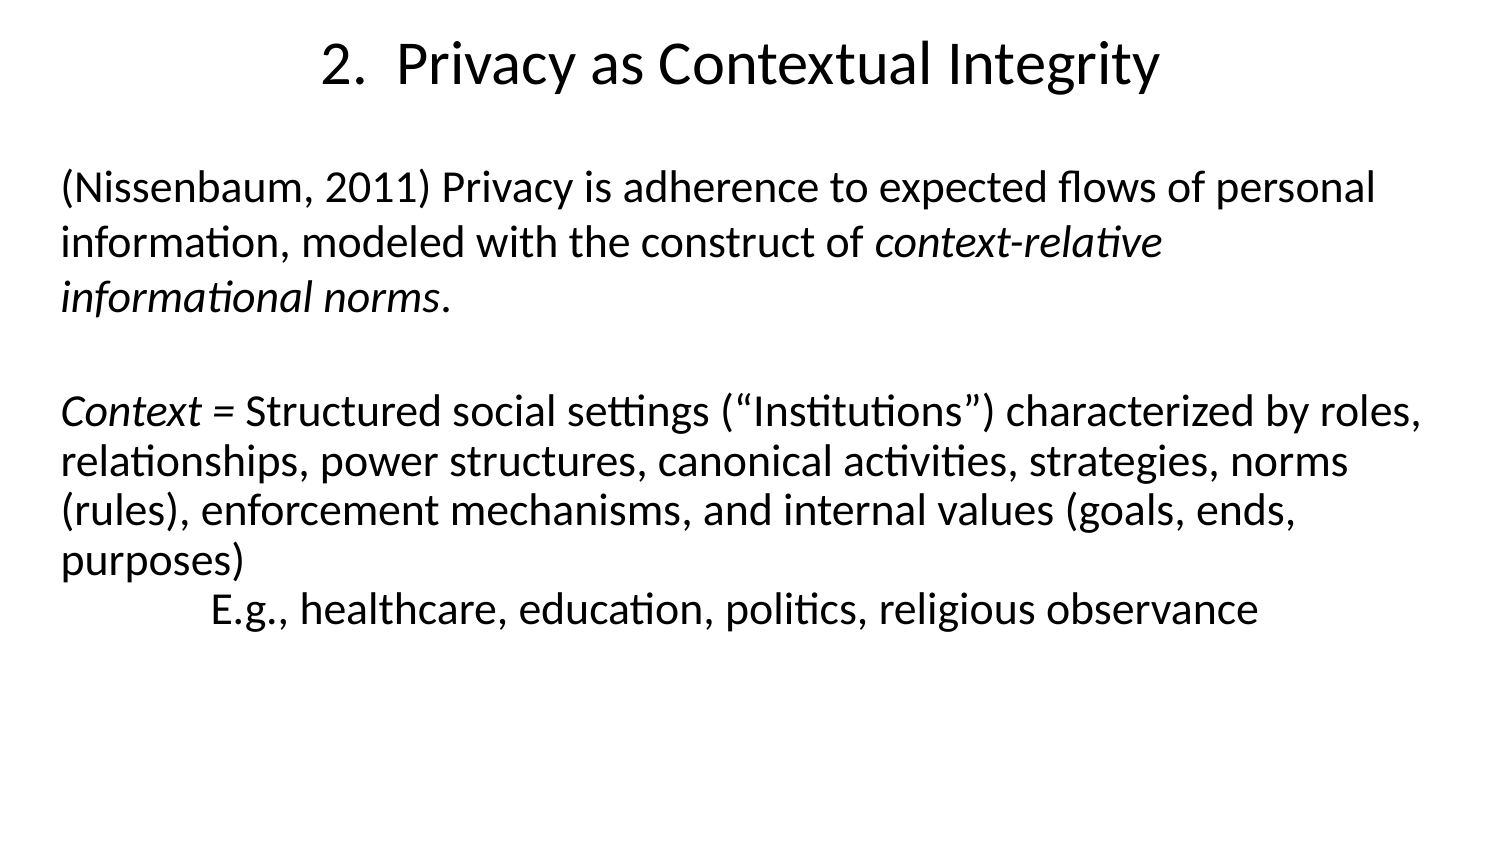

2.  Privacy as Contextual Integrity
(Nissenbaum, 2011) Privacy is adherence to expected flows of personal information, modeled with the construct of context-relative informational norms.
Context = Structured social settings (“Institutions”) characterized by roles, relationships, power structures, canonical activities, strategies, norms (rules), enforcement mechanisms, and internal values (goals, ends, purposes)
	E.g., healthcare, education, politics, religious observance